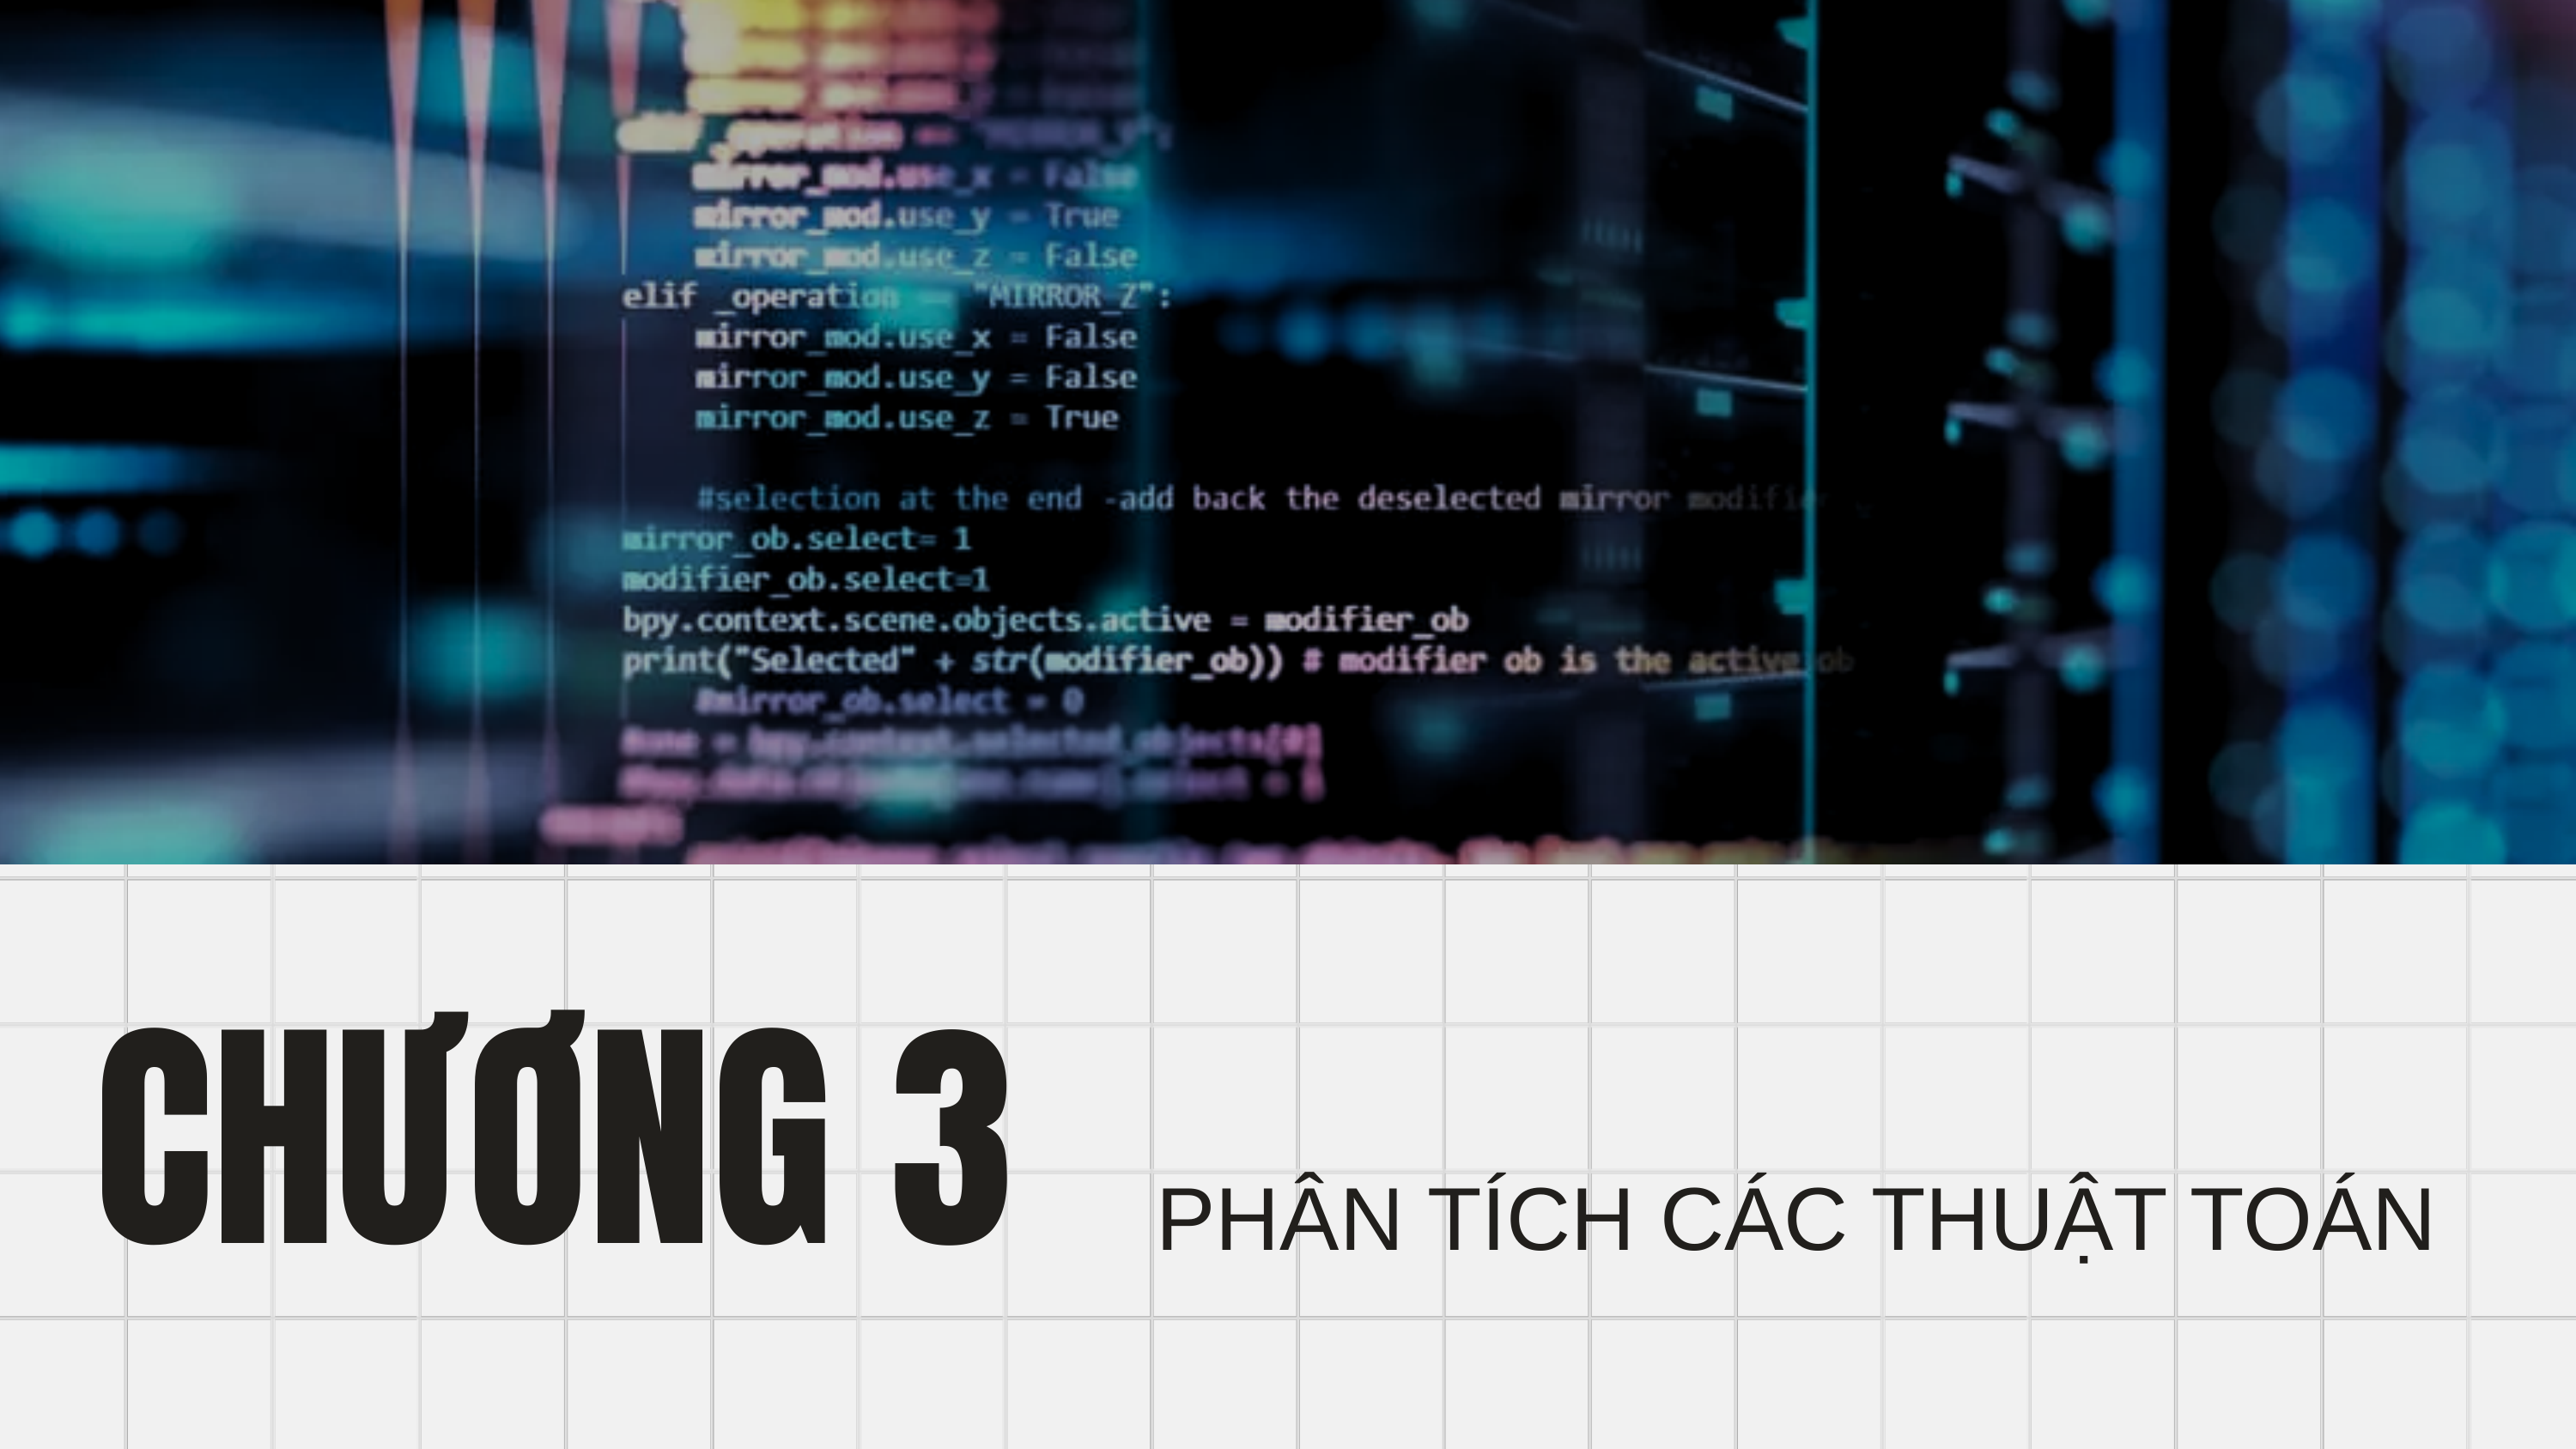

CHƯƠNG 3
PHÂN TÍCH CÁC THUẬT TOÁN